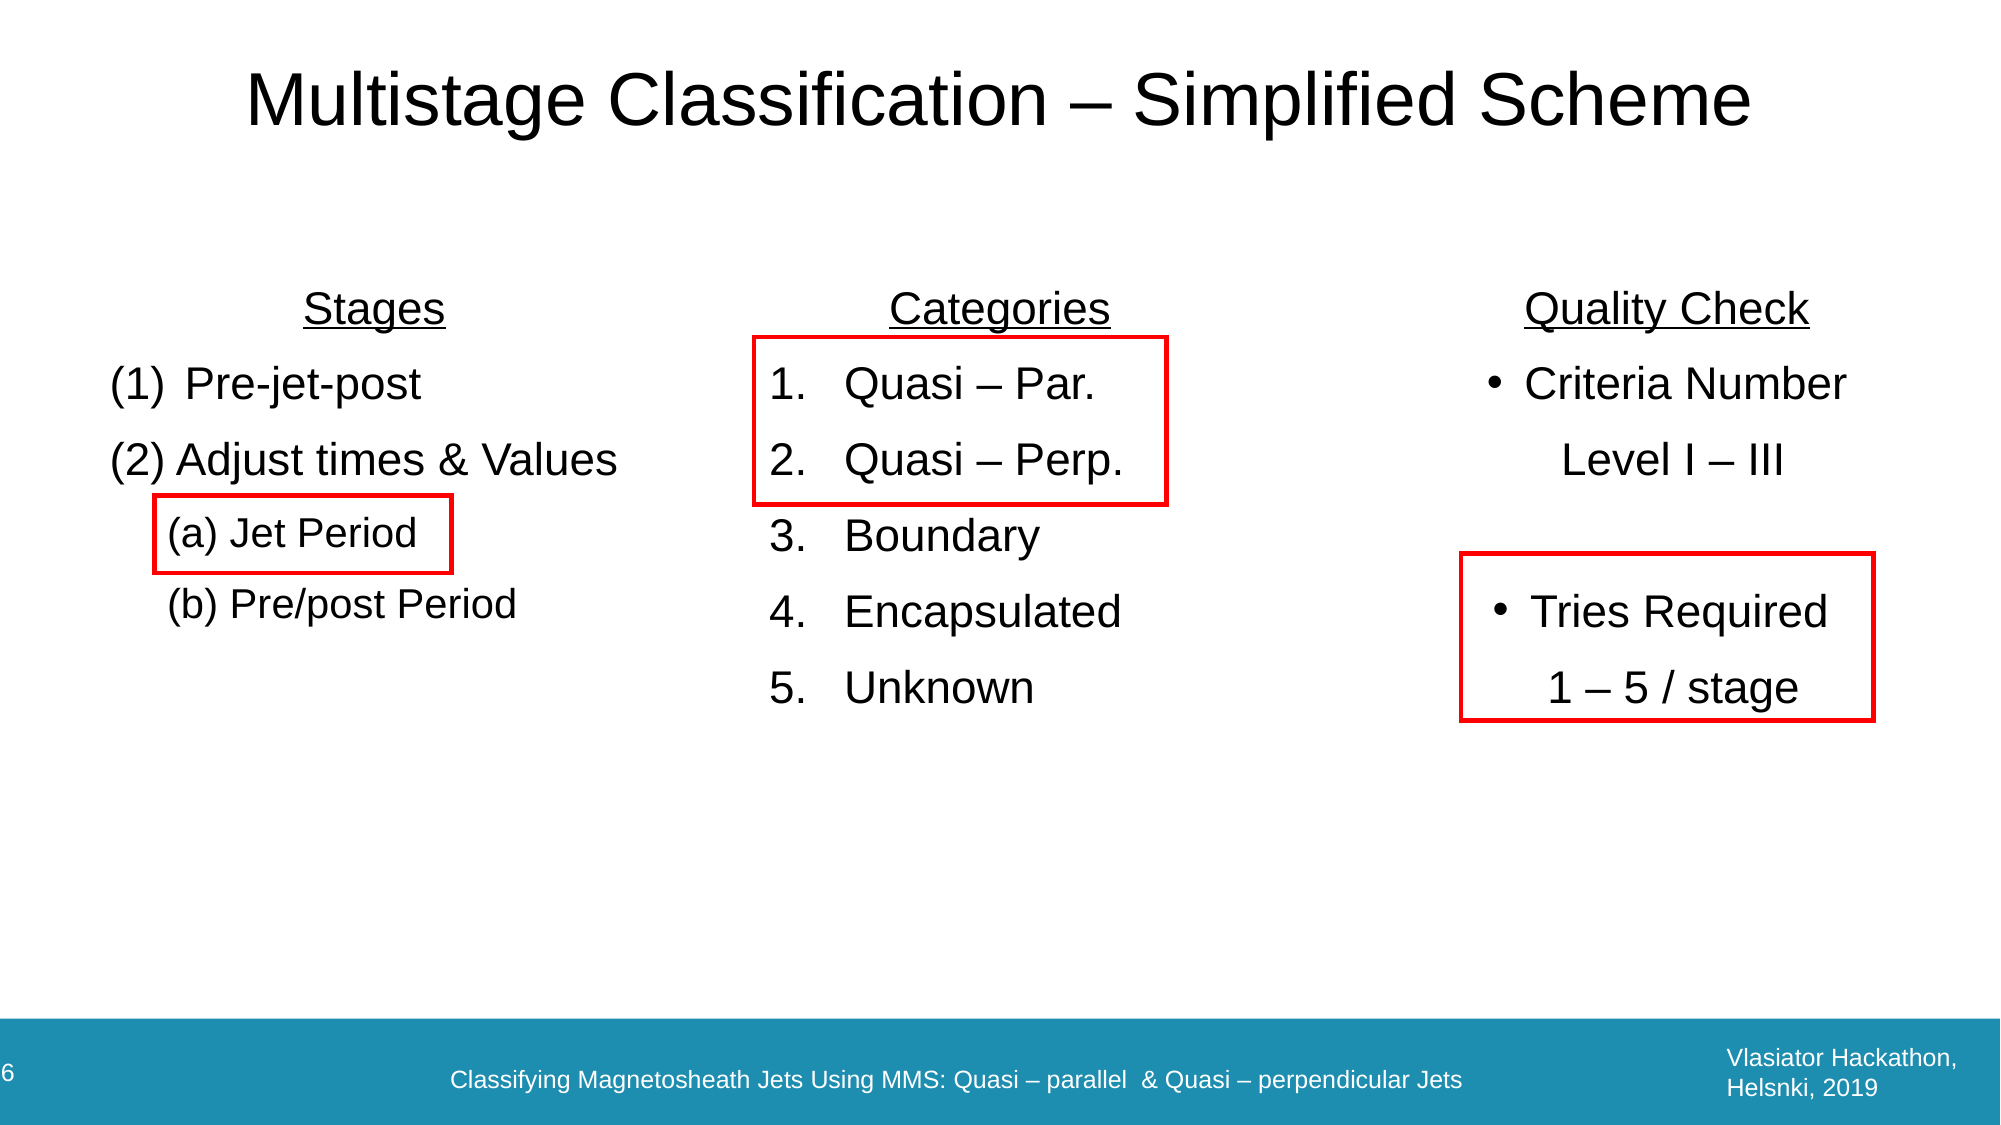

# Multistage Classification – Simplified Scheme
Categories
Quasi – Par.
Quasi – Perp.
Boundary
Encapsulated
Unknown
Stages
Pre-jet-post
(2) Adjust times & Values
     (a) Jet Period
     (b) Pre/post Period
Quality Check
Criteria Number
 Level I – III

Tries Required
 1 – 5 / stage